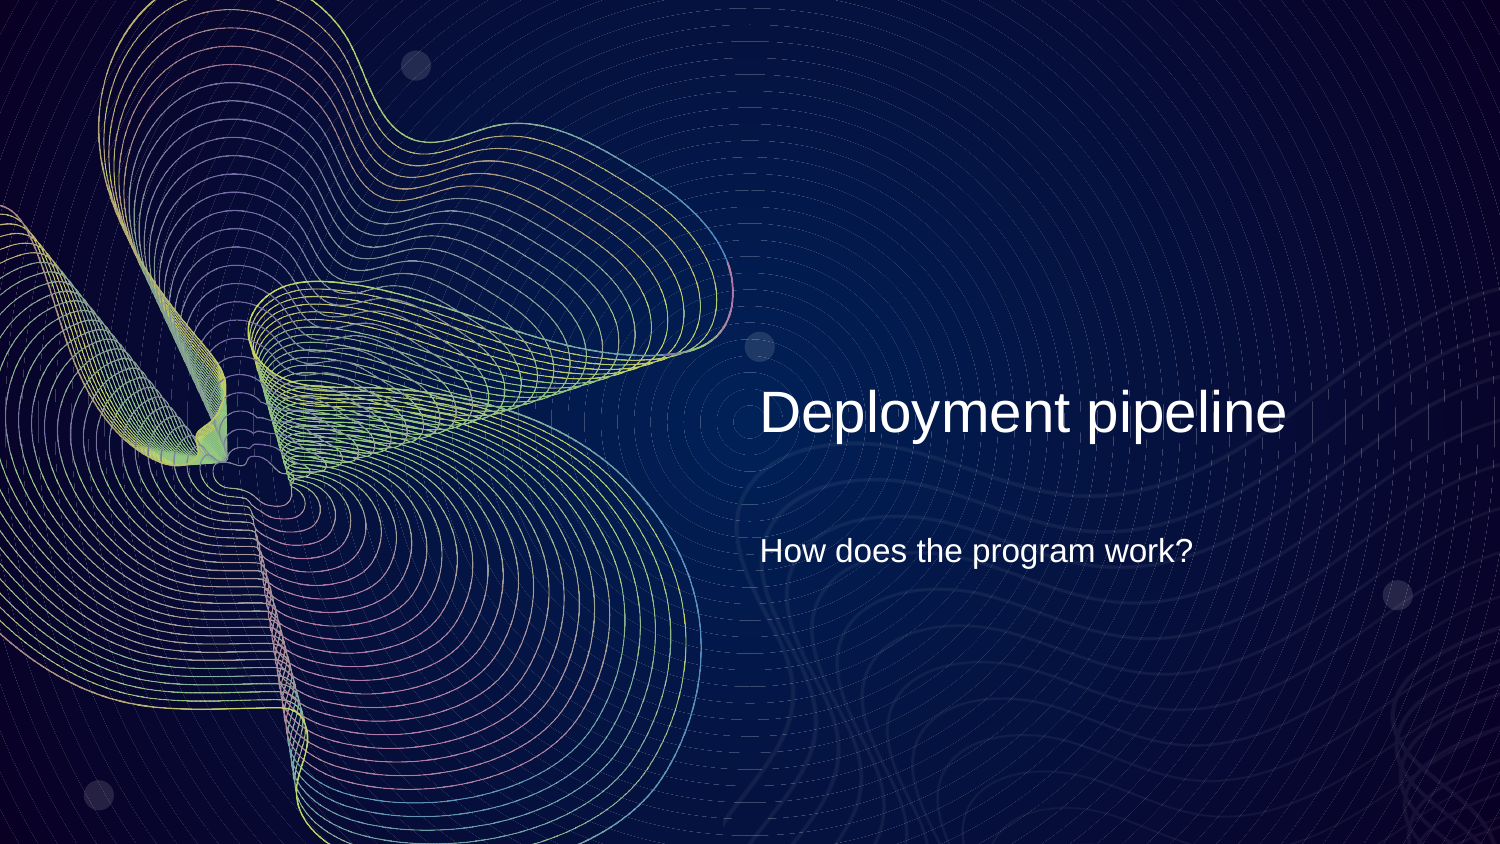

# Deployment pipeline
How does the program work?